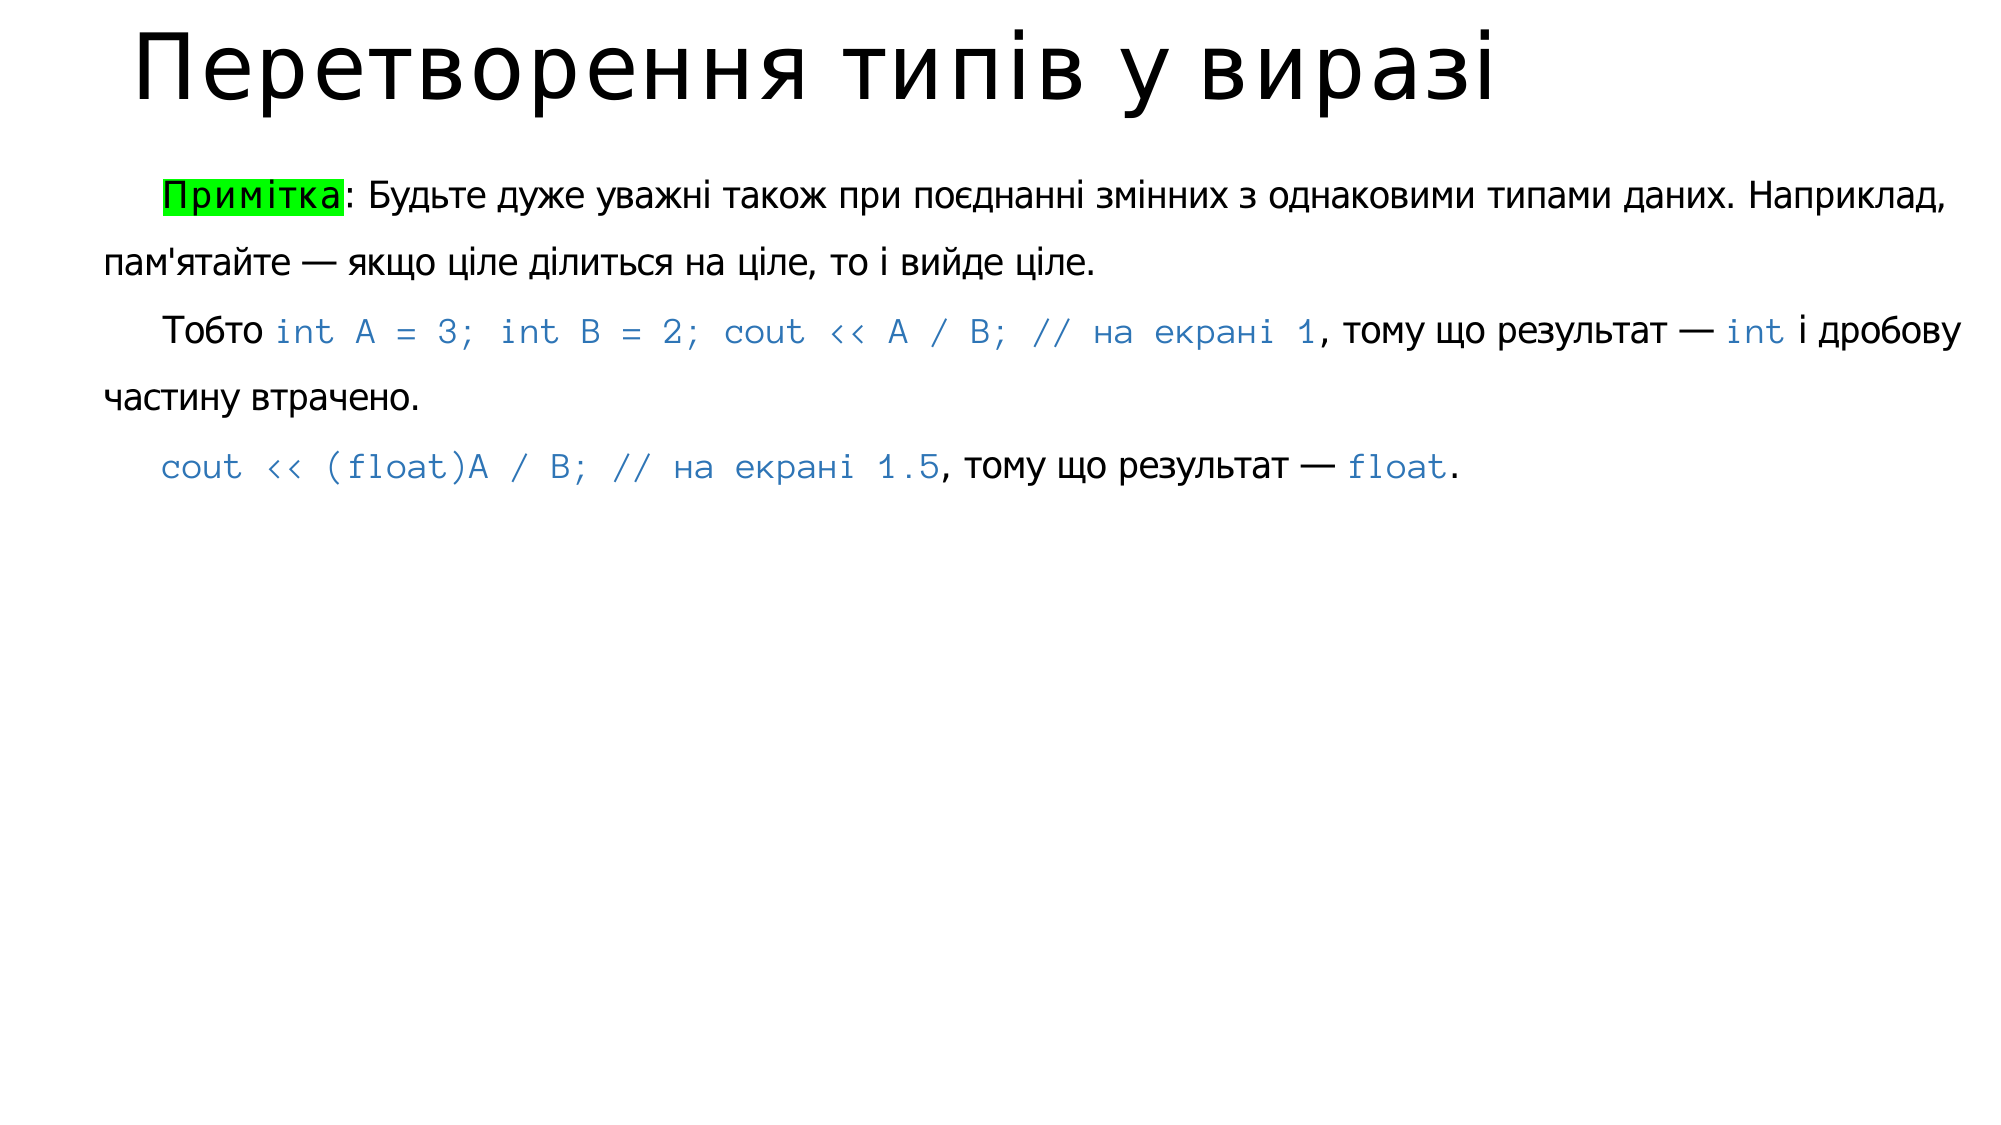

# Перетворення типів у виразі
Примітка: Будьте дуже уважні також при поєднанні змінних з однаковими типами даних. Наприклад, пам'ятайте — якщо ціле ділиться на ціле, то і вийде ціле.
Тобто int A = 3; int B = 2; cout << A / B; // на екрані 1, тому що результат — int і дробову частину втрачено.
cout << (float)A / B; // на екрані 1.5, тому що результат — float.